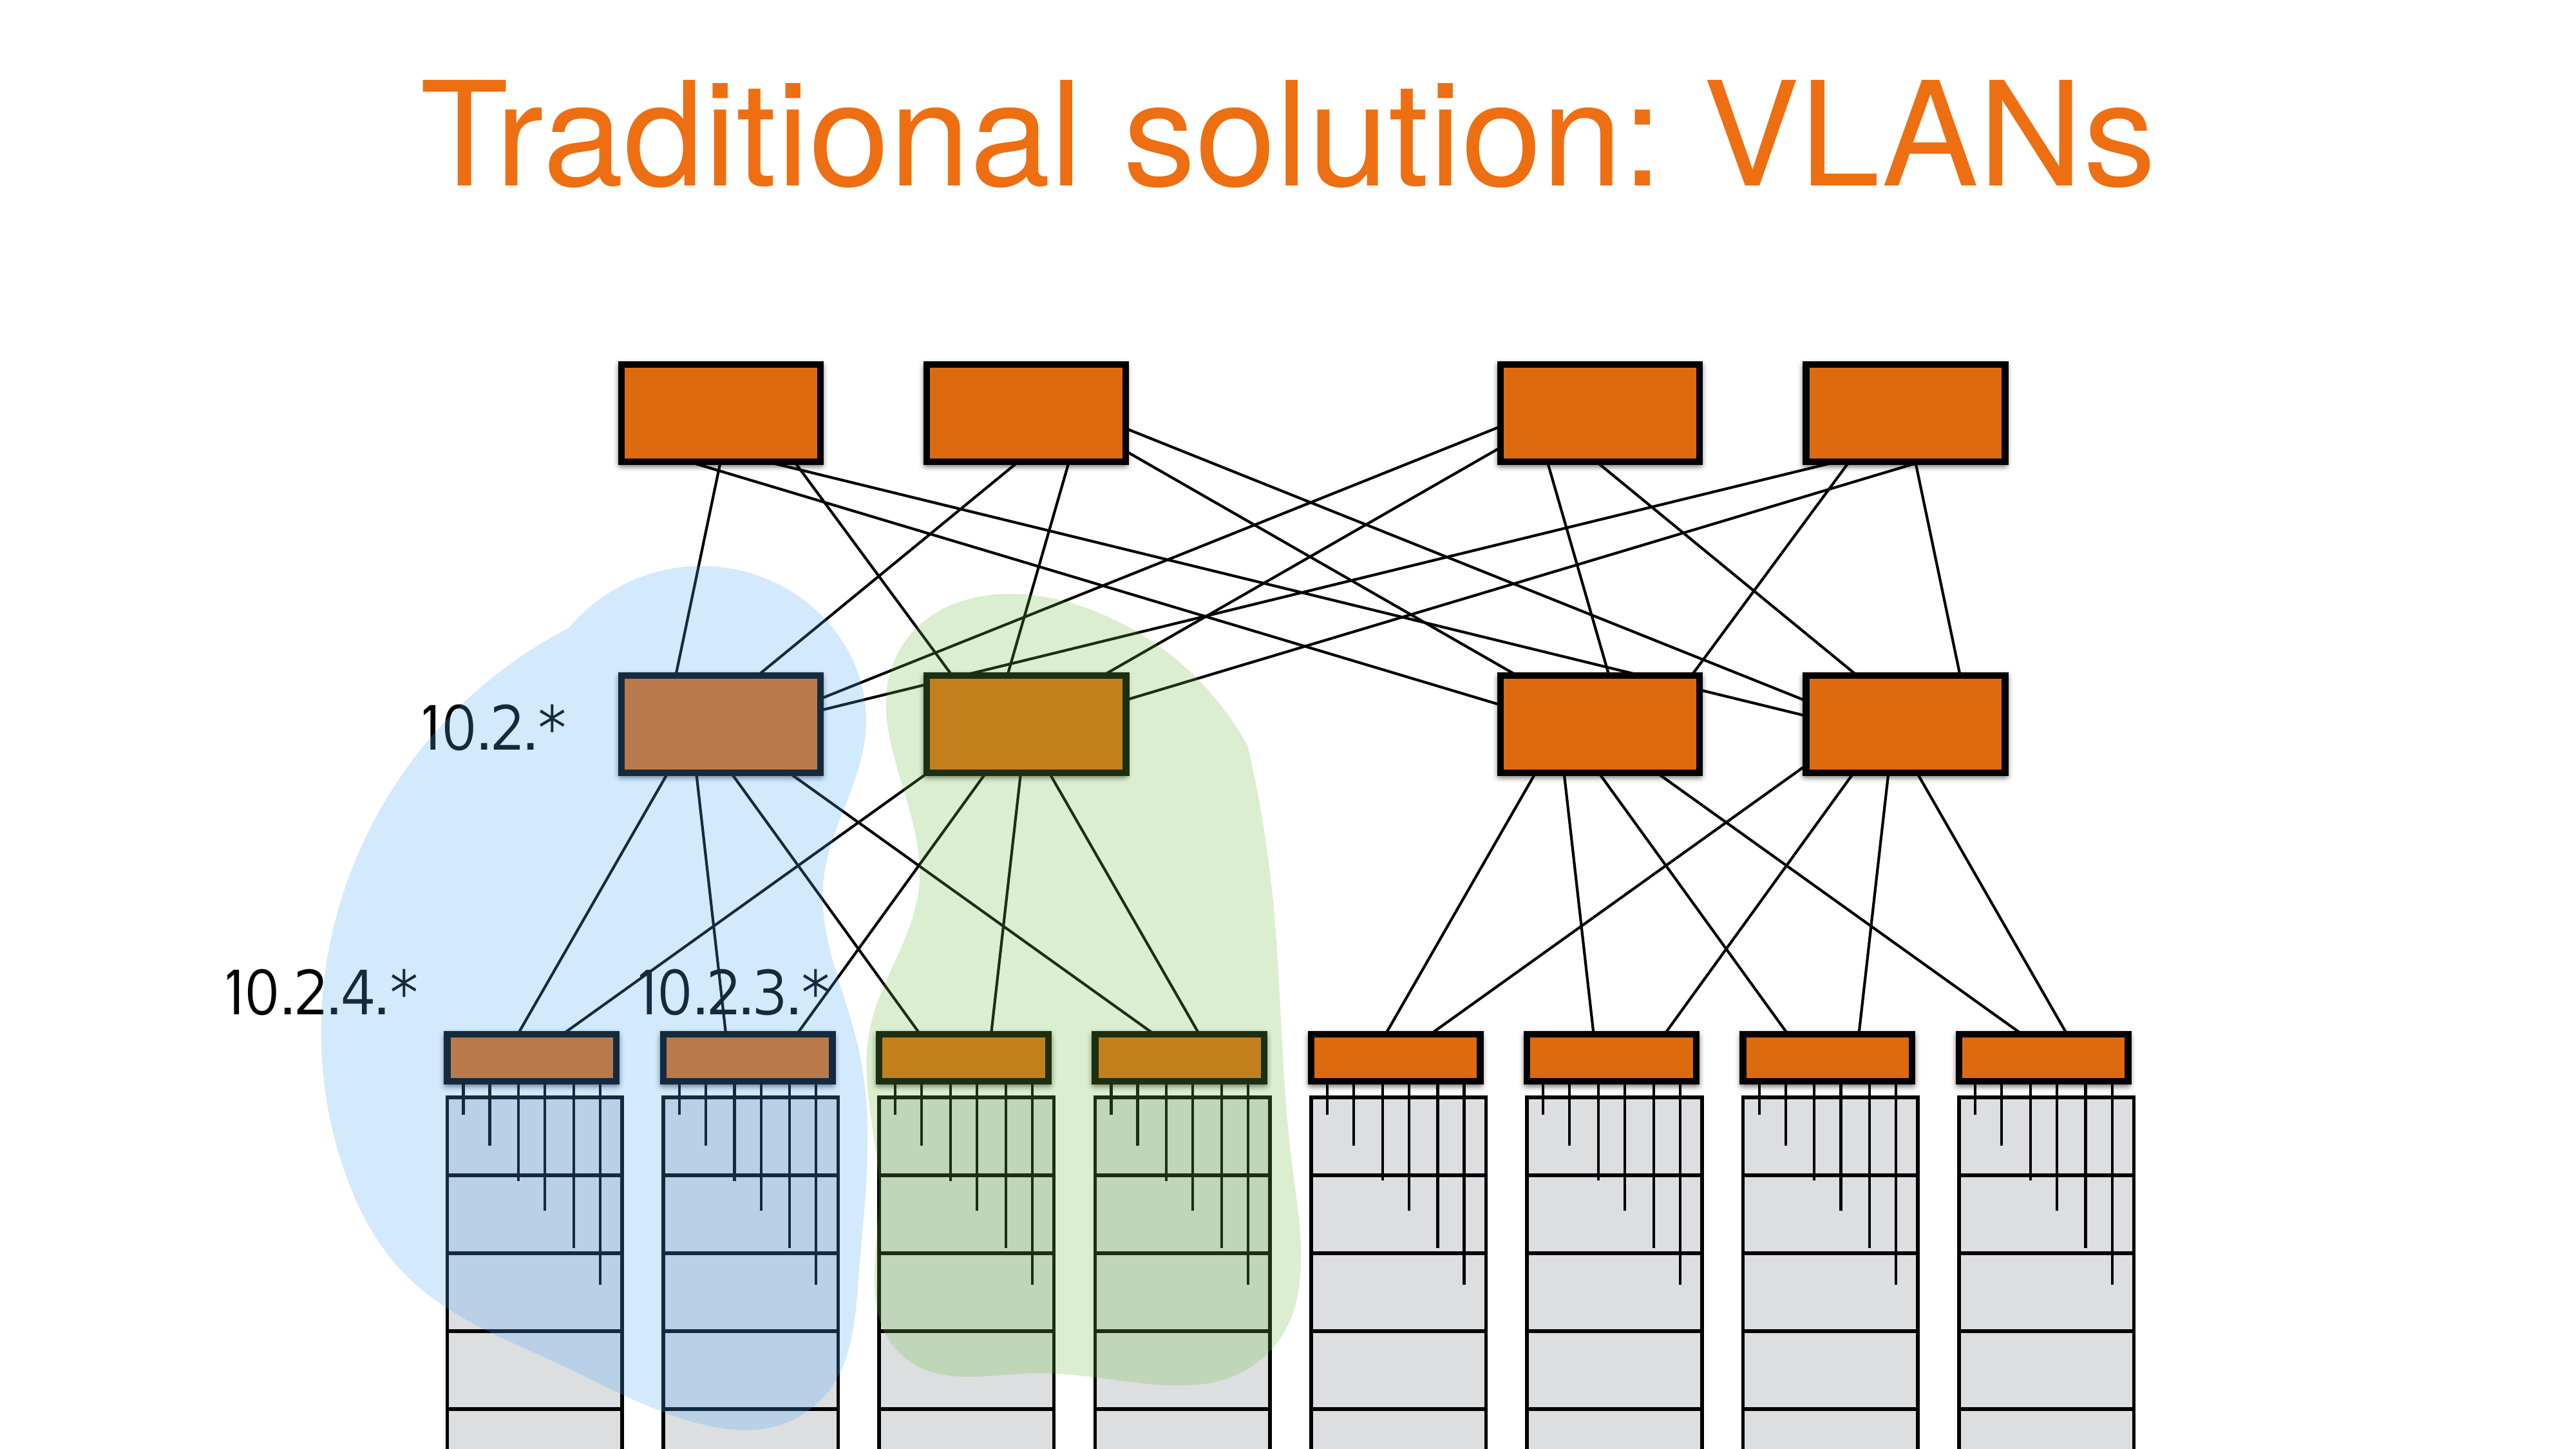

# Traditional solution: VLANs

10.2.*

10.2.4.*
10.2.3.*

|  |
| --- |
|  |
|  |
|  |
|  |
|  |

|  |
| --- |
|  |
|  |
|  |
|  |
|  |

|  |
| --- |
|  |
|  |
|  |
|  |
|  |

|  |
| --- |
|  |
|  |
|  |
|  |
|  |

|  |
| --- |
|  |
|  |
|  |
|  |
|  |

|  |
| --- |
|  |
|  |
|  |
|  |
|  |

|  |
| --- |
|  |
|  |
|  |
|  |
|  |

|  |
| --- |
|  |
|  |
|  |
|  |
|  |